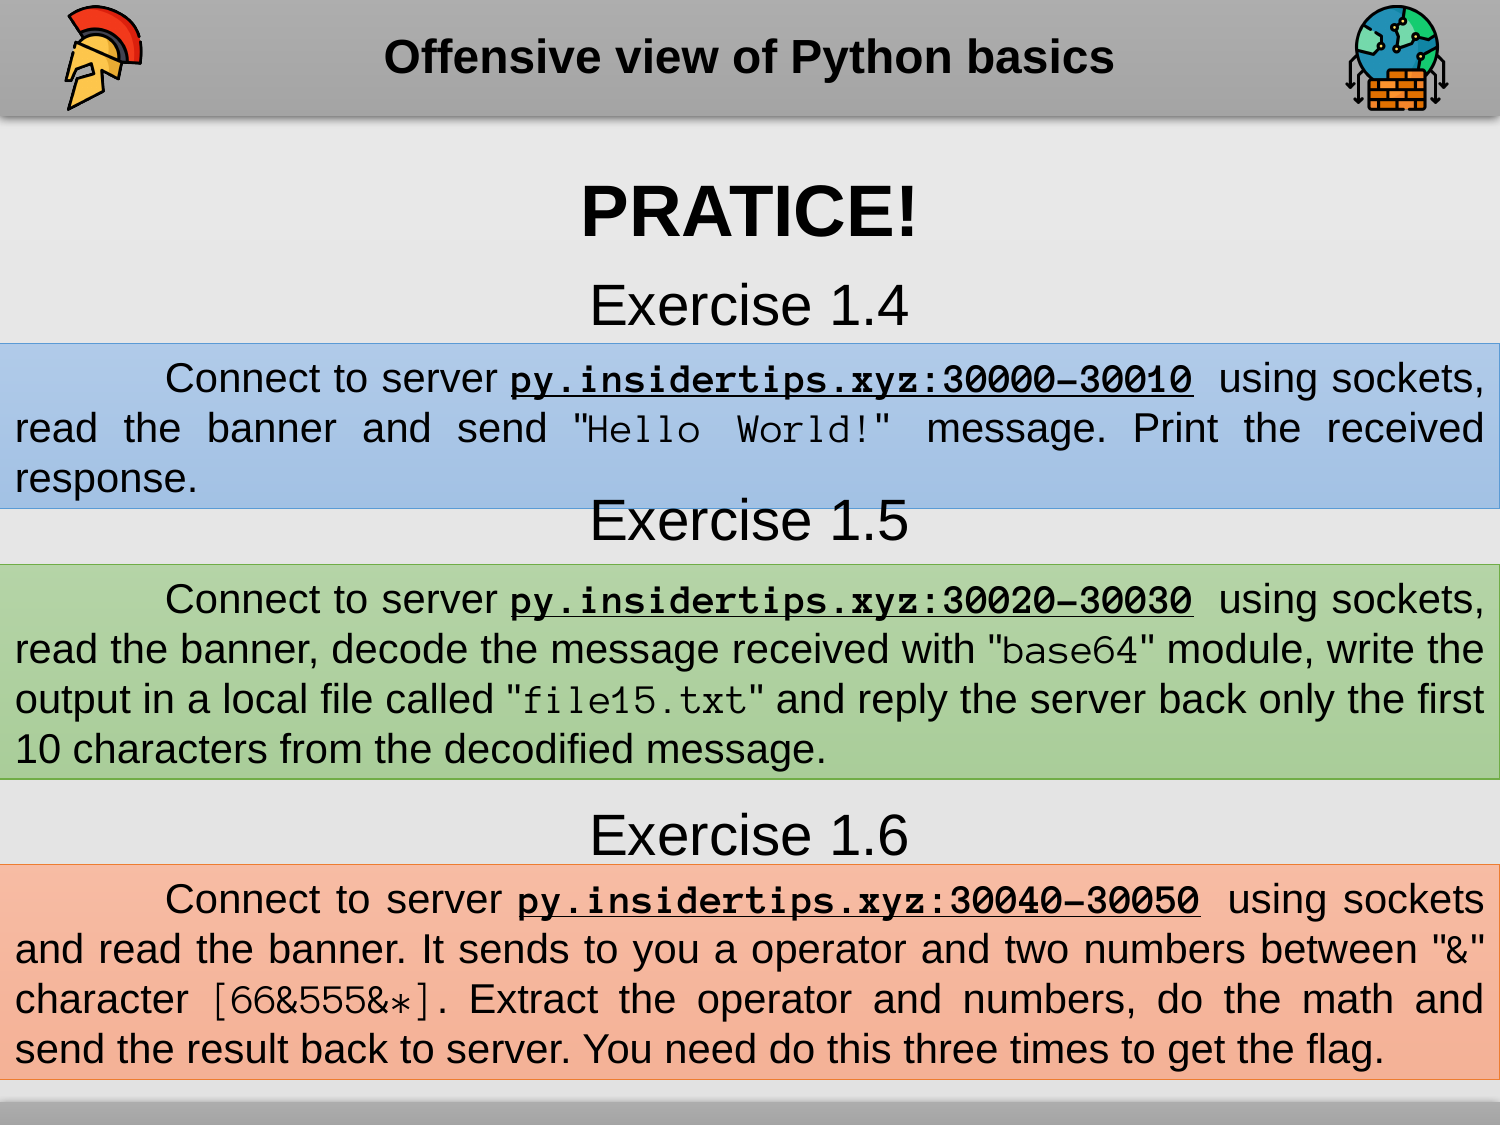

PRATICE!
Exercise 1.4
	Connect to server py.insidertips.xyz:30000-30010 using sockets, read the banner and send "Hello World!" message. Print the received response.
Exercise 1.5
	Connect to server py.insidertips.xyz:30020-30030 using sockets, read the banner, decode the message received with "base64" module, write the output in a local file called "file15.txt" and reply the server back only the first 10 characters from the decodified message.
Exercise 1.6
	Connect to server py.insidertips.xyz:30040-30050 using sockets and read the banner. It sends to you a operator and two numbers between "&" character [66&555&*]. Extract the operator and numbers, do the math and send the result back to server. You need do this three times to get the flag.